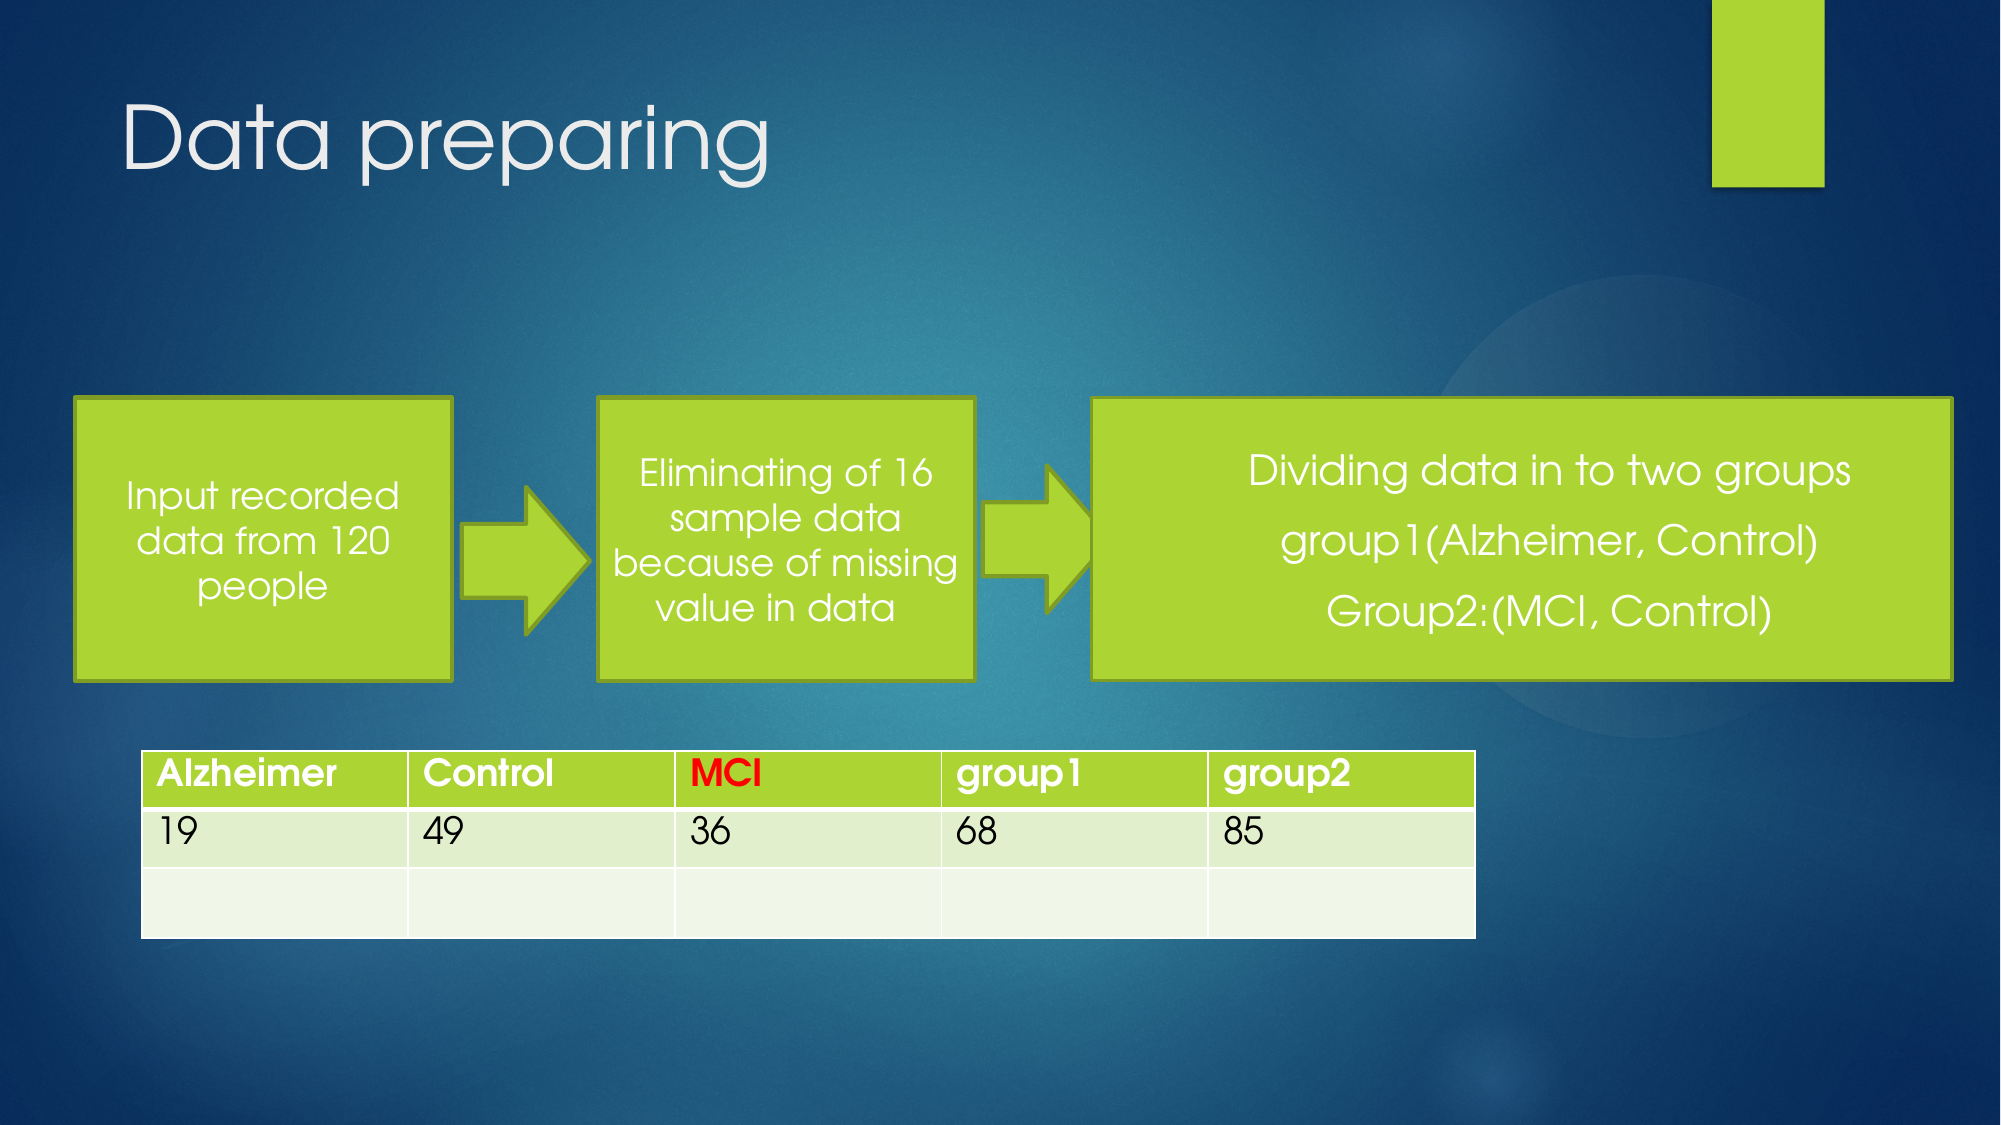

Data preparing
Input recorded data from 120 people
Eliminating of 16 sample data because of missing value in data
Dividing data in to two groups
group1(Alzheimer, Control)
Group2:(MCI, Control)

| Alzheimer | Control | MCI | group1 | group2 |
| --- | --- | --- | --- | --- |
| 19 | 49 | 36 | 68 | 85 |
|  |  |  |  |  |